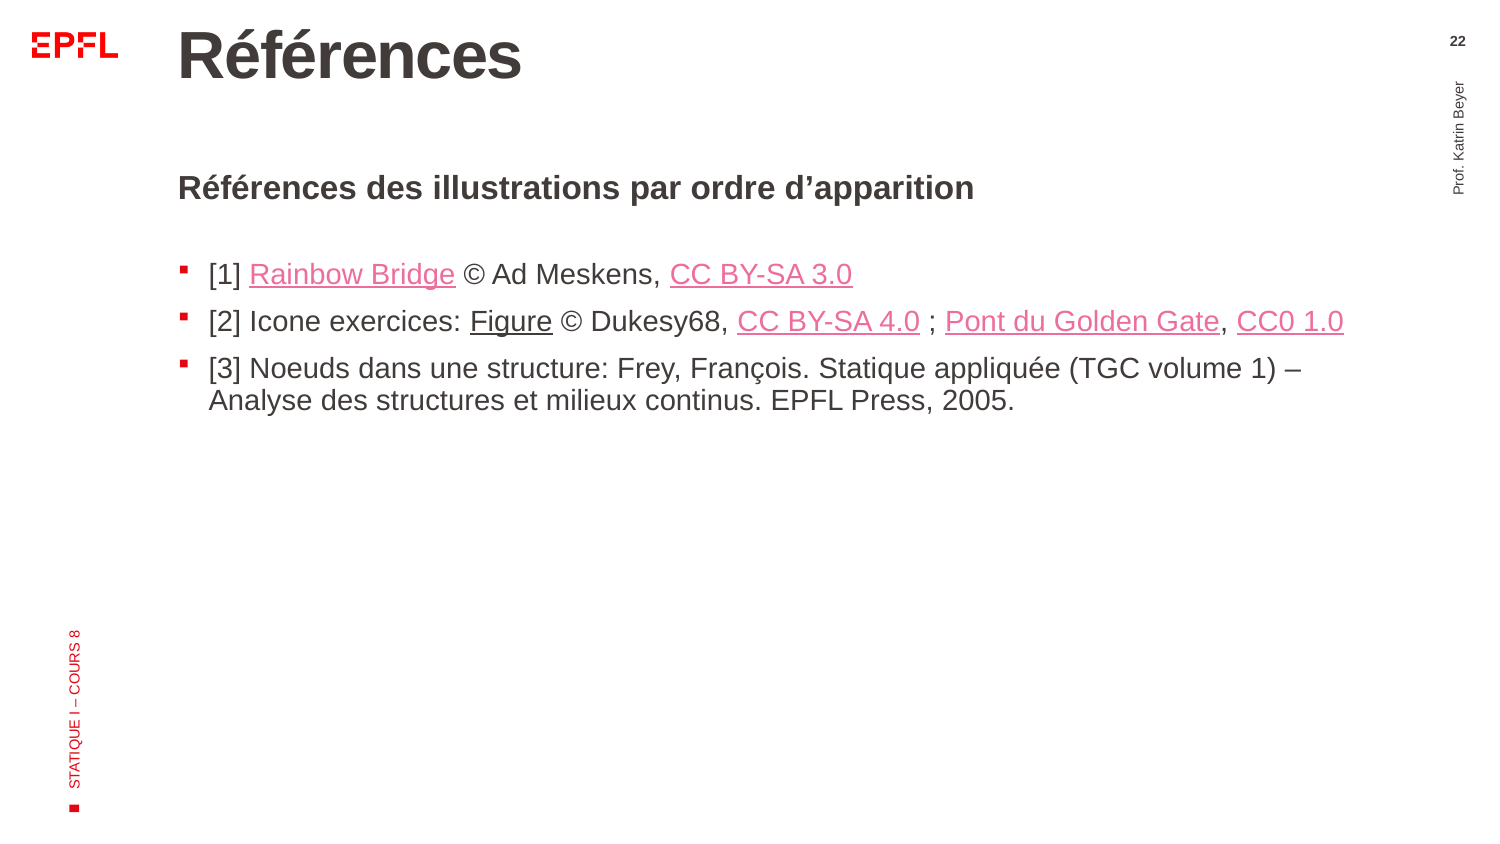

# Références
22
Références des illustrations par ordre d’apparition
[1] Rainbow Bridge © Ad Meskens, CC BY-SA 3.0
[2] Icone exercices: Figure © Dukesy68, CC BY-SA 4.0 ; Pont du Golden Gate, CC0 1.0
[3] Noeuds dans une structure: Frey, François. Statique appliquée (TGC volume 1) – Analyse des structures et milieux continus. EPFL Press, 2005.

Prof. Katrin Beyer
STATIQUE I – COURS 8